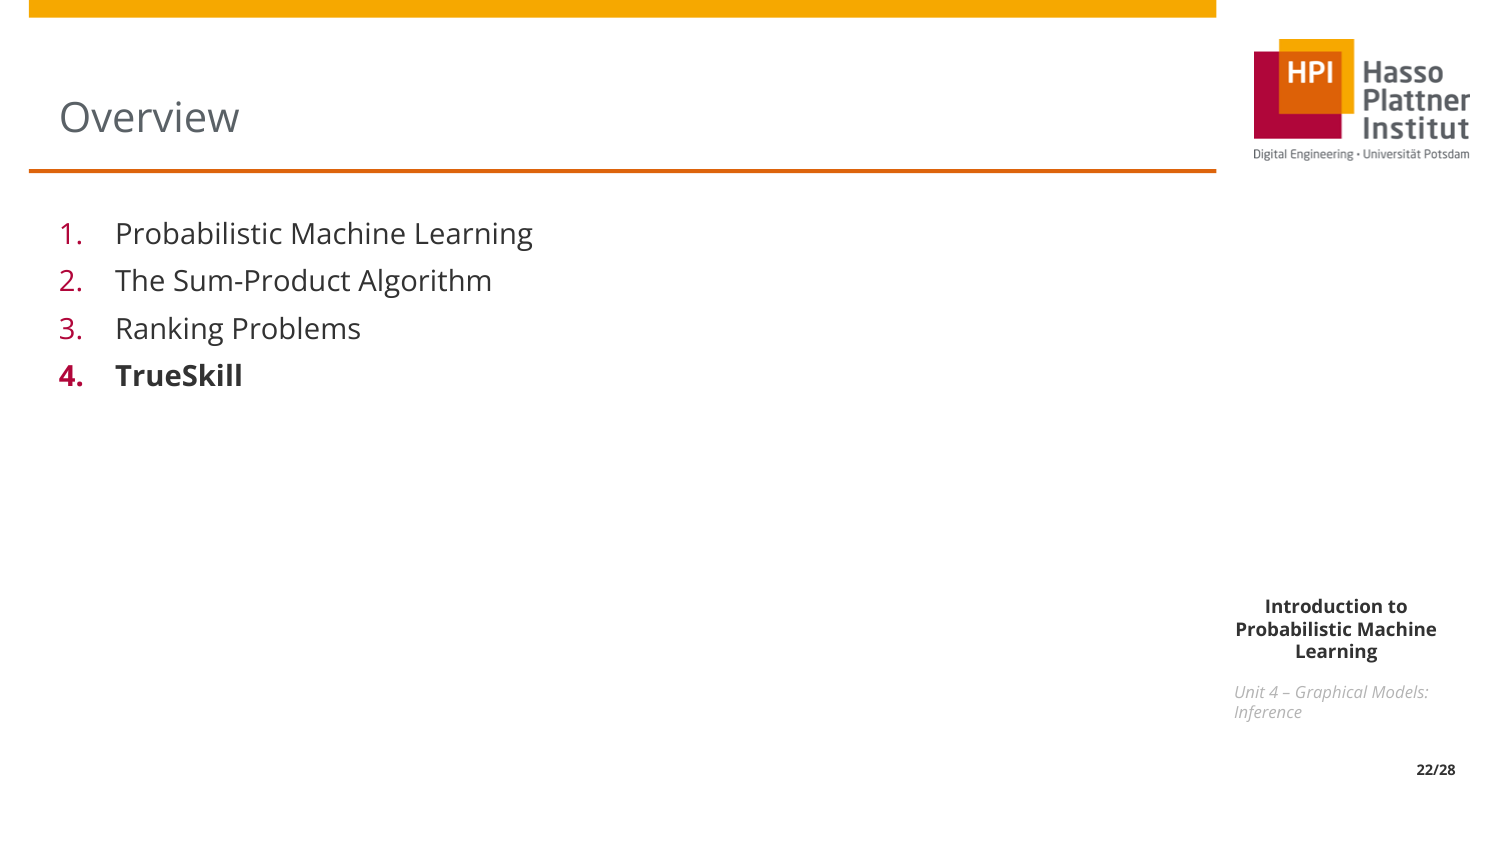

# Overview
Probabilistic Machine Learning
The Sum-Product Algorithm
Ranking Problems
TrueSkill